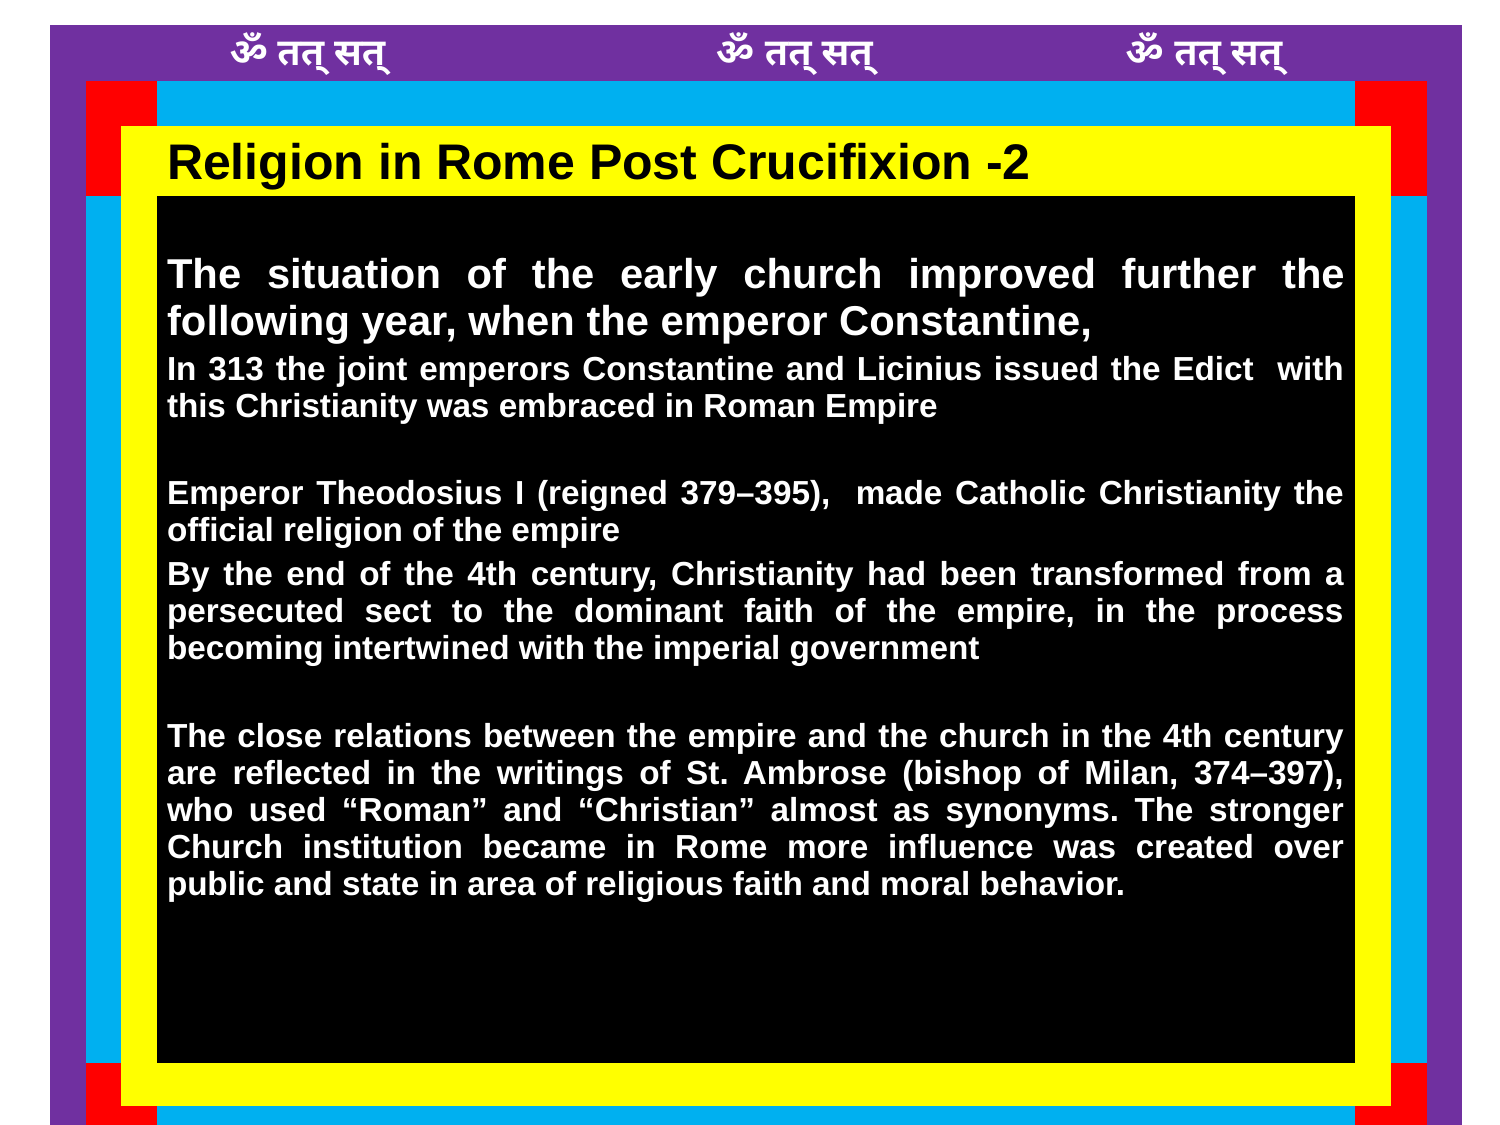

|  |  |  | ॐ तत् सत् ॐ तत् सत् ॐ तत् सत् |  |  |  |
| --- | --- | --- | --- | --- | --- | --- |
|  |  |  |  |  |  |  |
|  |  |  | Religion in Rome Post Crucifixion -2 |  |  |  |
|  |  |  | The situation of the early church improved further the following year, when the emperor Constantine, In 313 the joint emperors Constantine and Licinius issued the Edict with this Christianity was embraced in Roman Empire Emperor Theodosius I (reigned 379–395), made Catholic Christianity the official religion of the empire By the end of the 4th century, Christianity had been transformed from a persecuted sect to the dominant faith of the empire, in the process becoming intertwined with the imperial government The close relations between the empire and the church in the 4th century are reflected in the writings of St. Ambrose (bishop of Milan, 374–397), who used “Roman” and “Christian” almost as synonyms. The stronger Church institution became in Rome more influence was created over public and state in area of religious faith and moral behavior. |  |  |  |
|  |  |  |  |  |  |  |
|  |  |  |  |  |  |  |
|  |  |  | सत्यम् शिवम् सुन्दरम् |  |  |  |
28